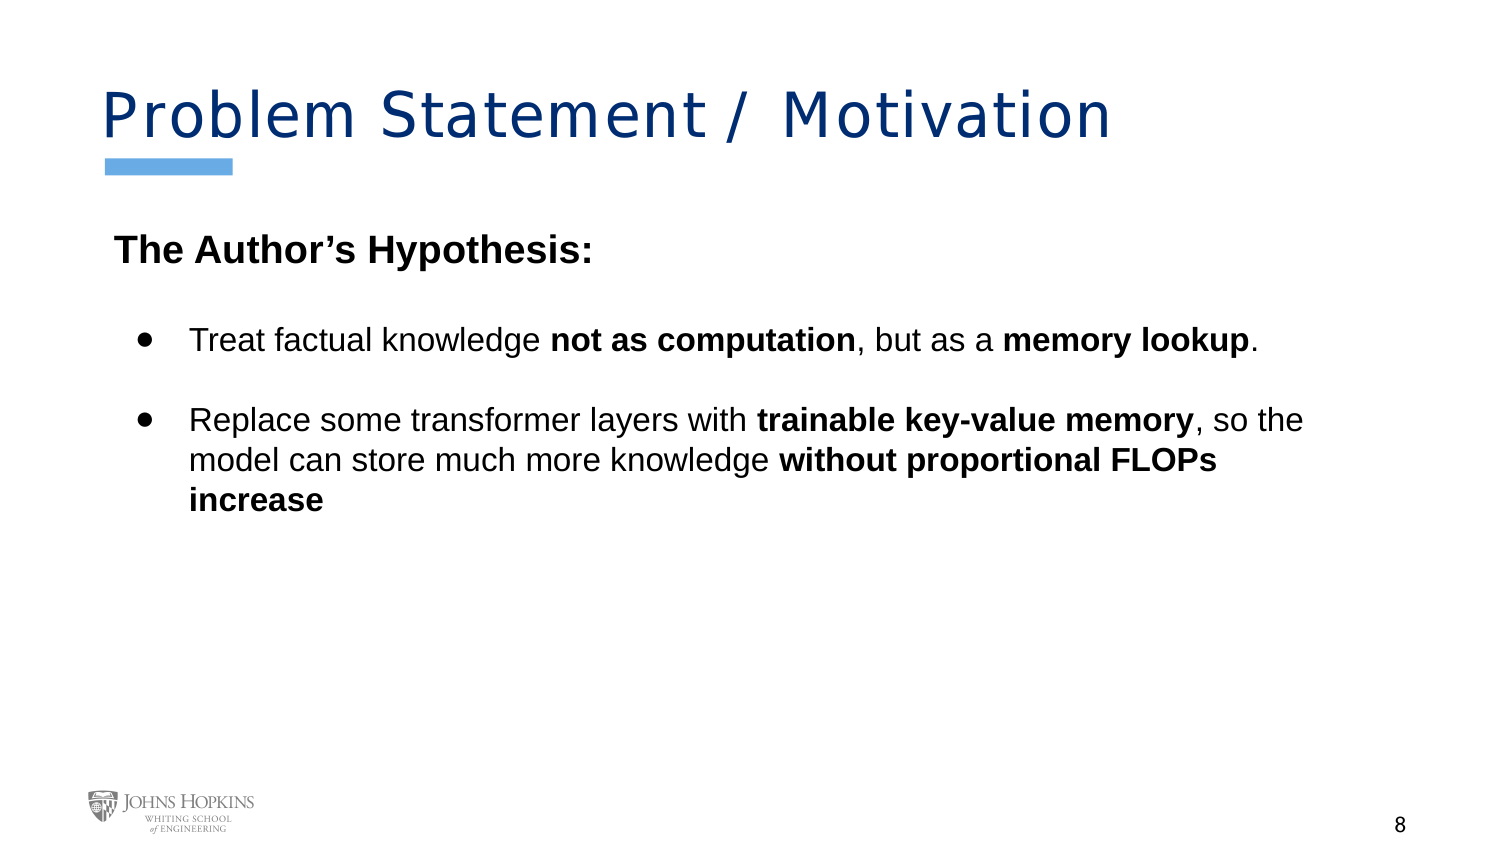

# Problem Statement / Motivation
The Author’s Hypothesis:

Treat factual knowledge not as computation, but as a memory lookup.

Replace some transformer layers with trainable key-value memory, so the model can store much more knowledge without proportional FLOPs increase